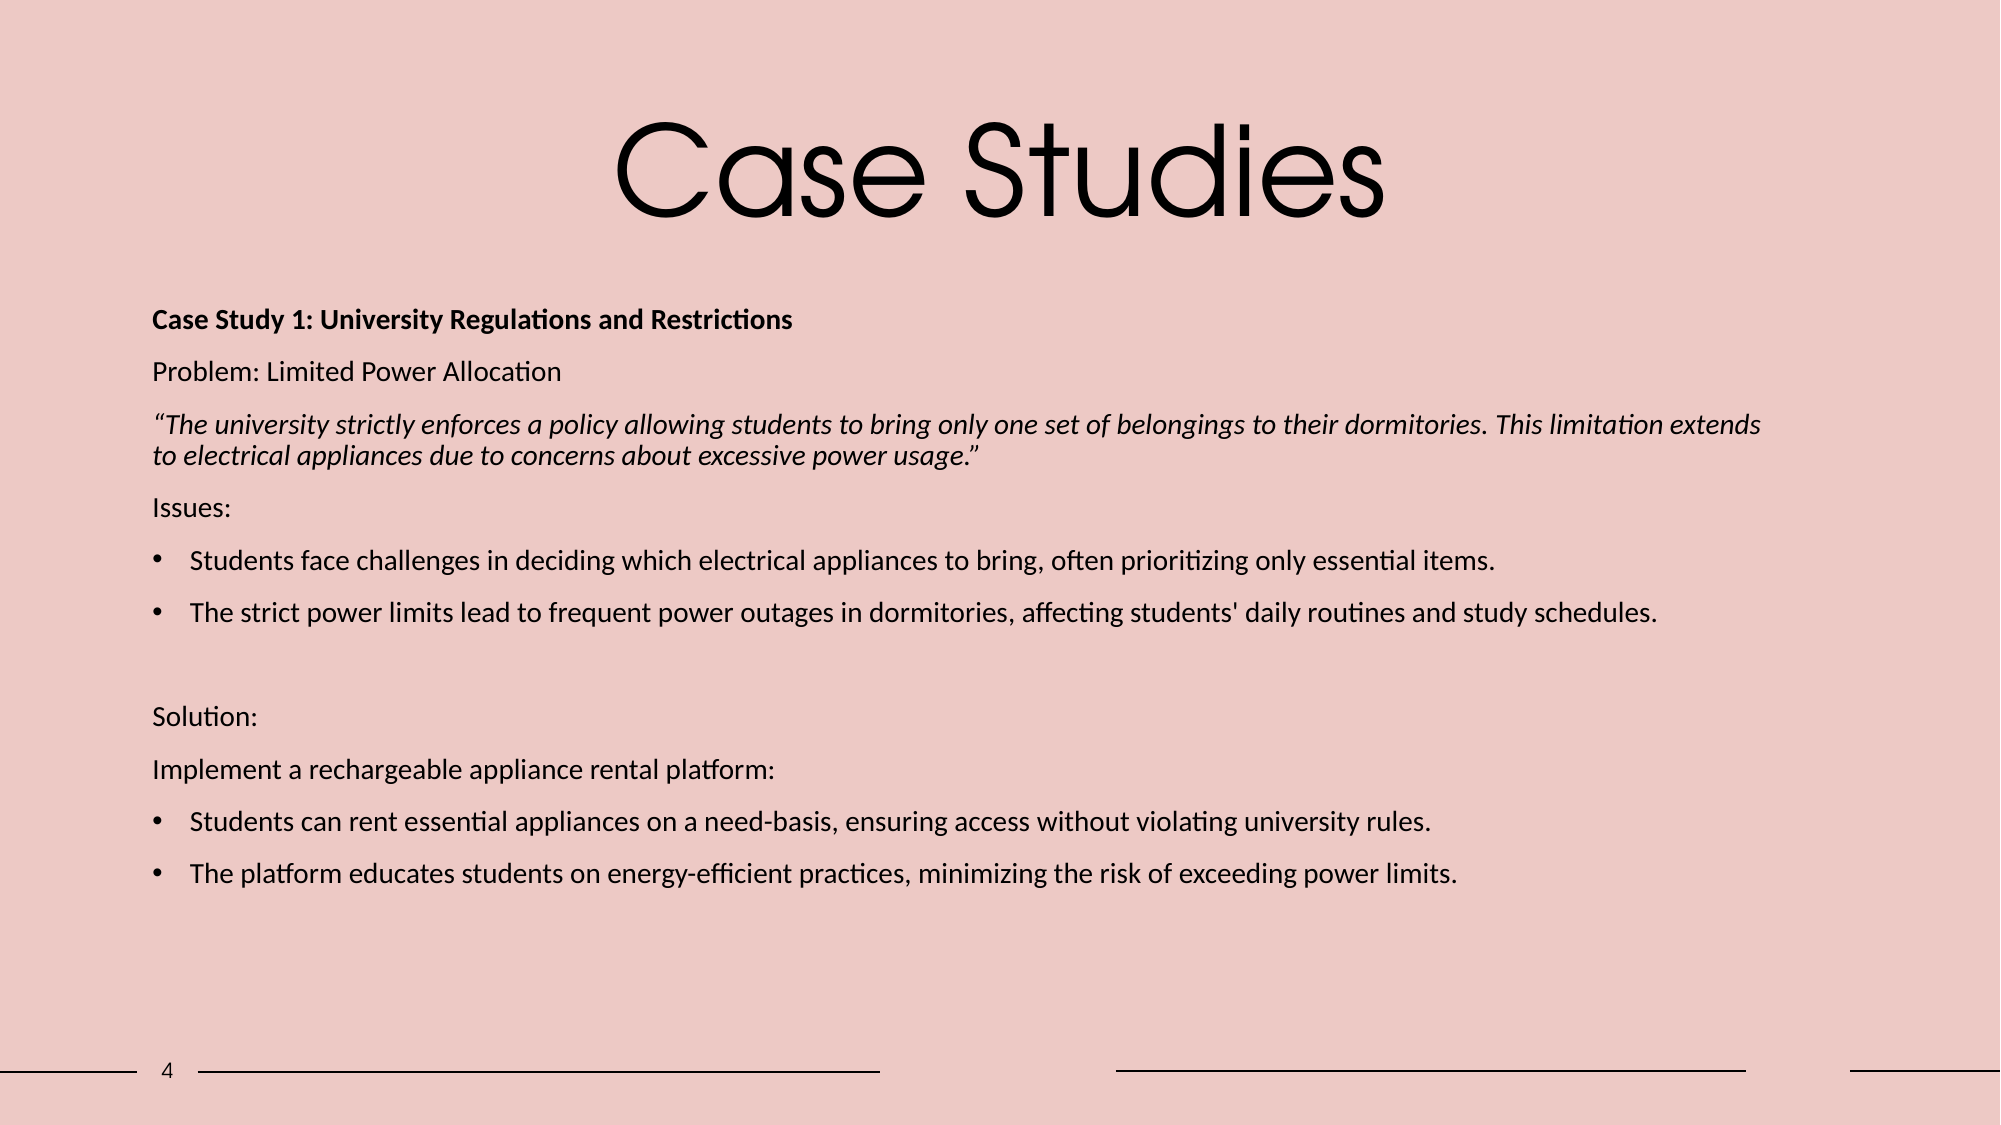

# Case Studies
Case Study 1: University Regulations and Restrictions
Problem: Limited Power Allocation
“The university strictly enforces a policy allowing students to bring only one set of belongings to their dormitories. This limitation extends to electrical appliances due to concerns about excessive power usage.”
Issues:
Students face challenges in deciding which electrical appliances to bring, often prioritizing only essential items.
The strict power limits lead to frequent power outages in dormitories, affecting students' daily routines and study schedules.

Solution:
Implement a rechargeable appliance rental platform:
Students can rent essential appliances on a need-basis, ensuring access without violating university rules.
The platform educates students on energy-efficient practices, minimizing the risk of exceeding power limits.
4